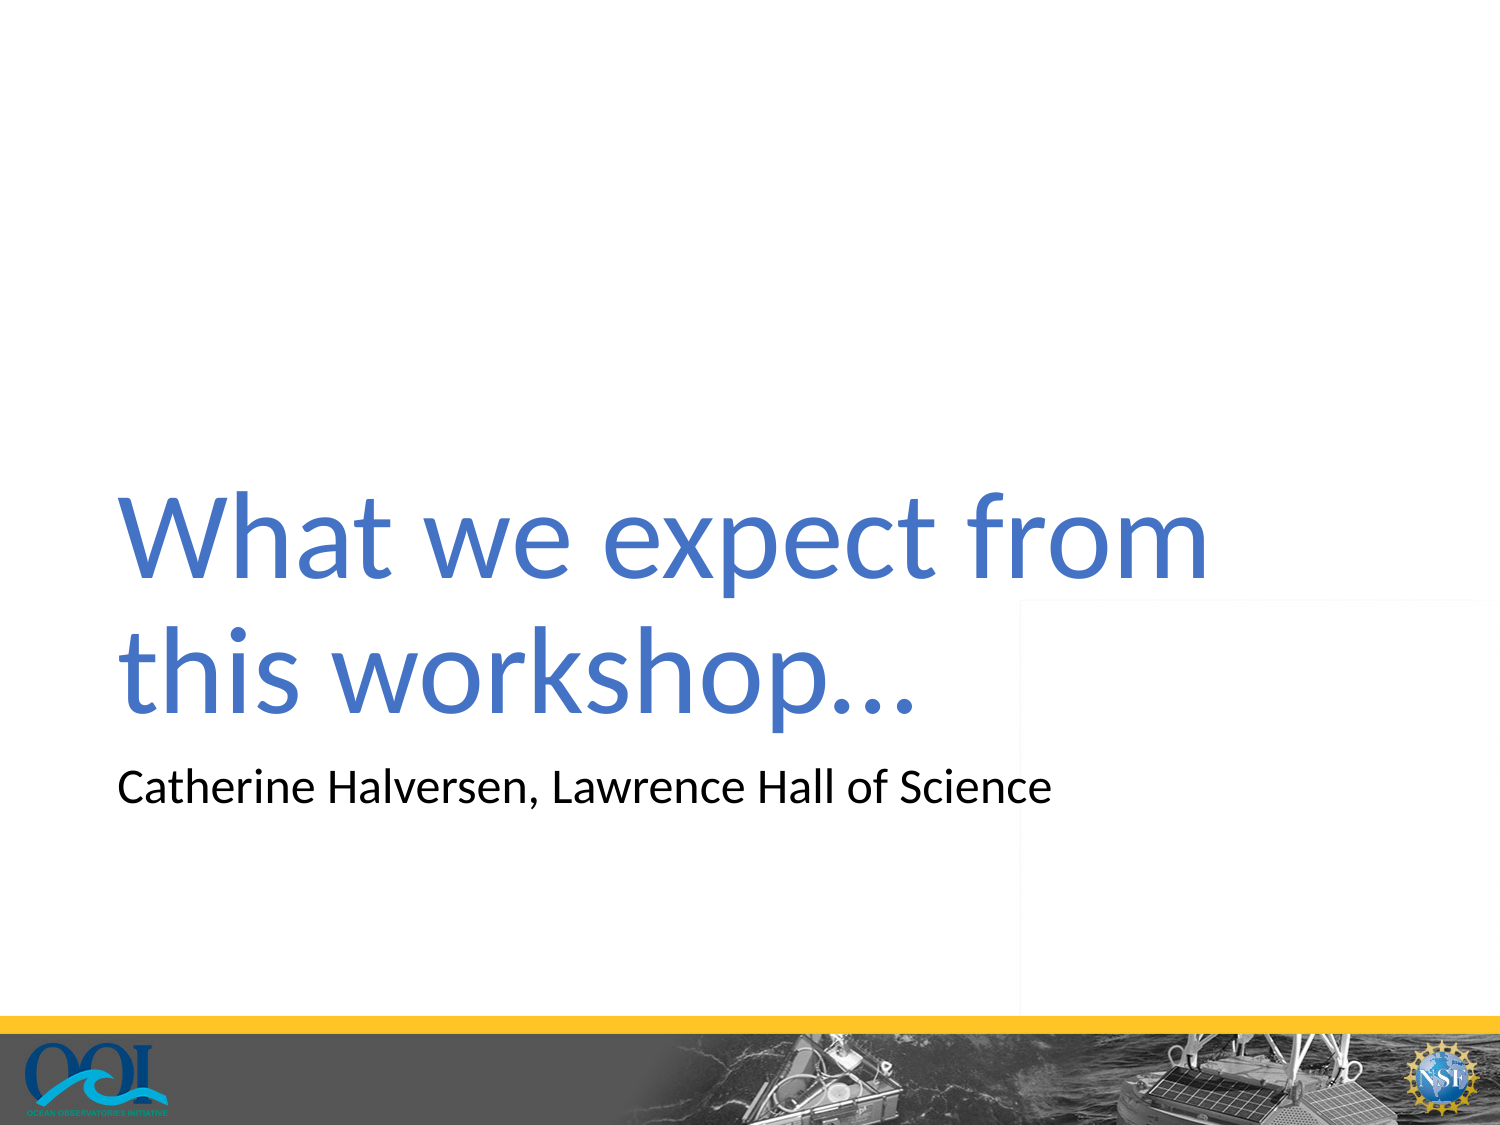

# What we expect from this workshop…
Catherine Halversen, Lawrence Hall of Science